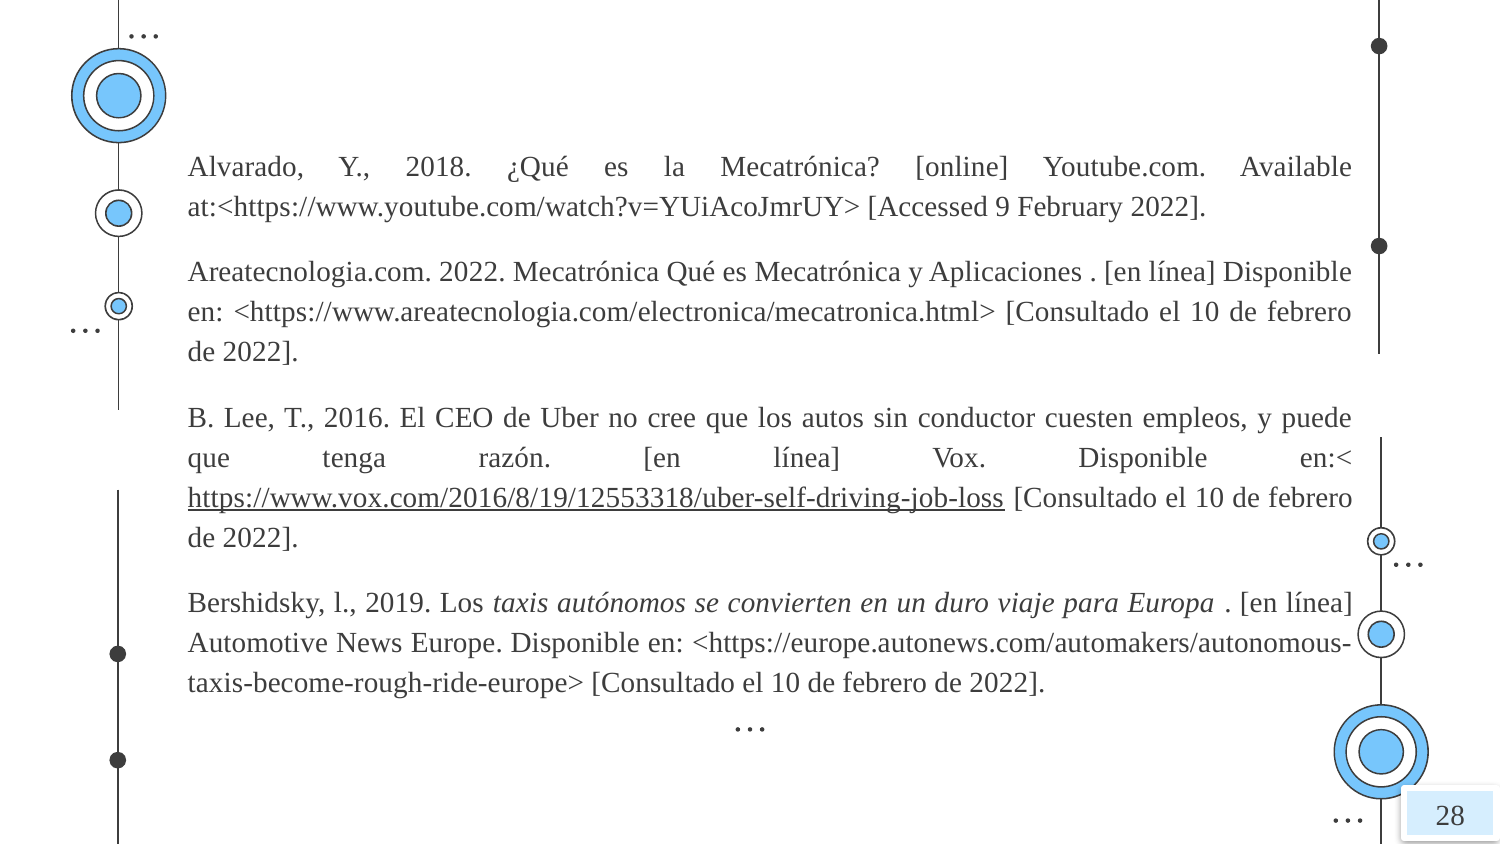

Alvarado, Y., 2018. ¿Qué es la Mecatrónica? [online] Youtube.com. Available at:<https://www.youtube.com/watch?v=YUiAcoJmrUY> [Accessed 9 February 2022].
Areatecnologia.com. 2022. Mecatrónica Qué es Mecatrónica y Aplicaciones . [en línea] Disponible en: <https://www.areatecnologia.com/electronica/mecatronica.html> [Consultado el 10 de febrero de 2022].
B. Lee, T., 2016. El CEO de Uber no cree que los autos sin conductor cuesten empleos, y puede que tenga razón. [en línea] Vox. Disponible en:<https://www.vox.com/2016/8/19/12553318/uber-self-driving-job-loss [Consultado el 10 de febrero de 2022].
Bershidsky, l., 2019. Los taxis autónomos se convierten en un duro viaje para Europa . [en línea] Automotive News Europe. Disponible en: <https://europe.autonews.com/automakers/autonomous-taxis-become-rough-ride-europe> [Consultado el 10 de febrero de 2022].
28